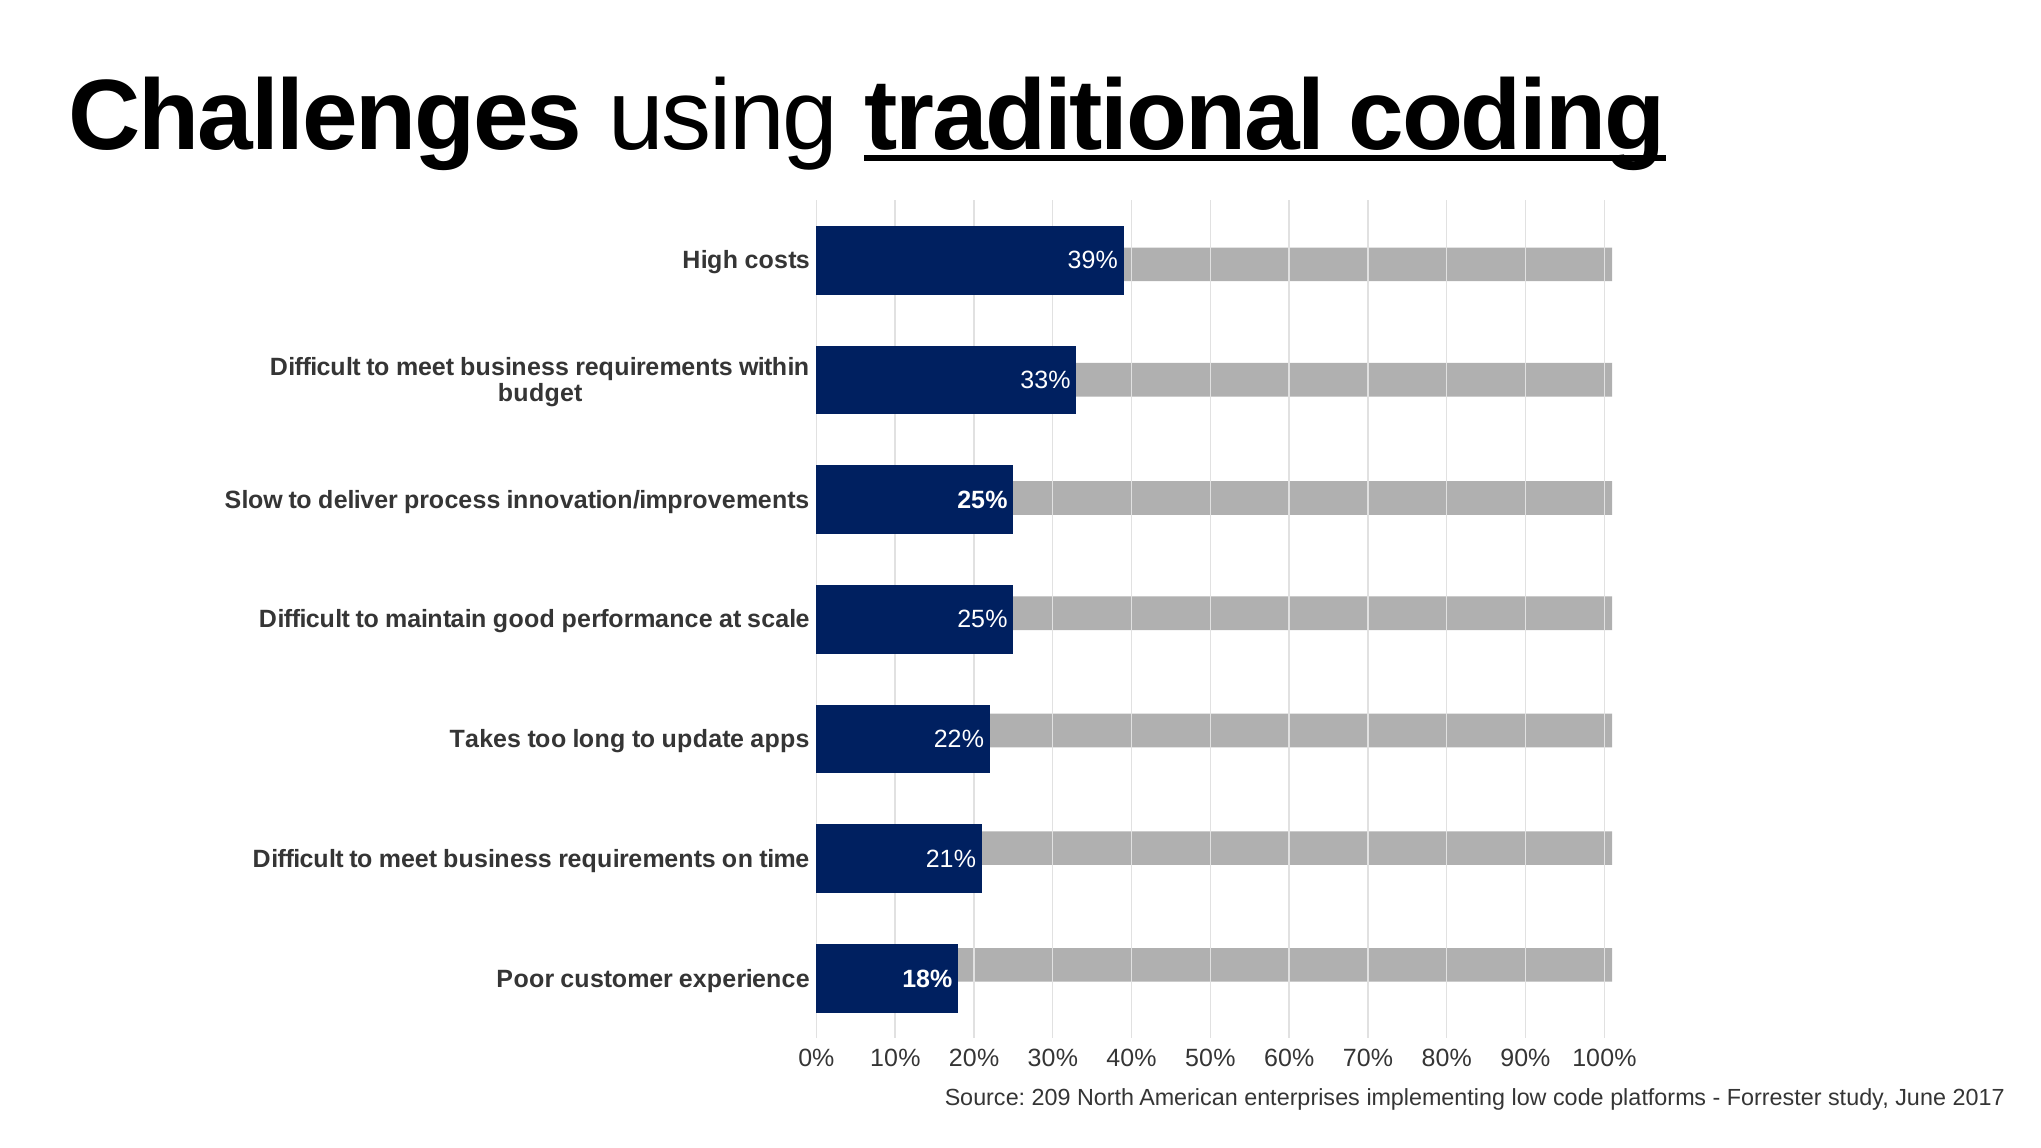

# Challenges using traditional coding

### Chart

| Category | Datenreihe 1 |
|---|---|
| Poor customer experience | 0.18 |
| Difficult to meet business requirements on time | 0.21 |
| Takes too long to update apps | 0.22 |
| Difficult to maintain good performance at scale | 0.25 |
| Slow to deliver process innovation/improvements | 0.25 |
| Difficult to meet business requirements within budget | 0.33 |
| High costs | 0.39 |

Source: 209 North American enterprises implementing low code platforms - Forrester study, June 2017